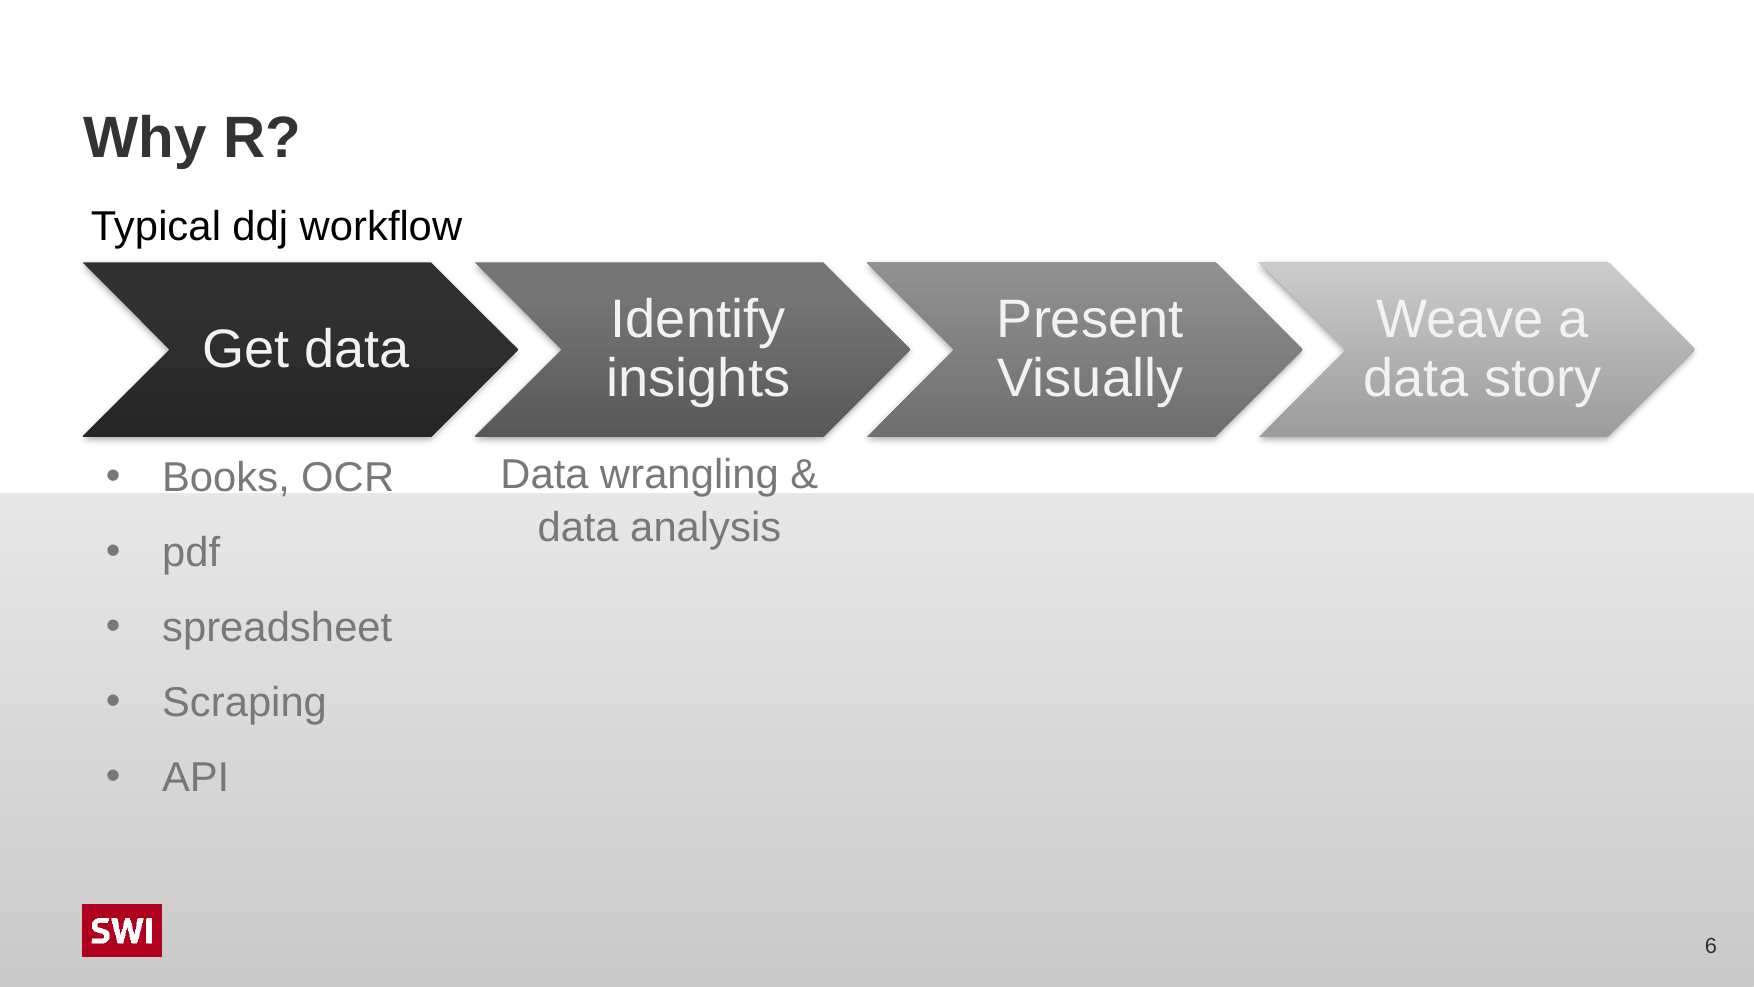

# Why R?
Get data
Identify insights
Present Visually
Weave a data story
Typical ddj workflow
Data wrangling & data analysis
Books, OCR
pdf
spreadsheet
Scraping
API